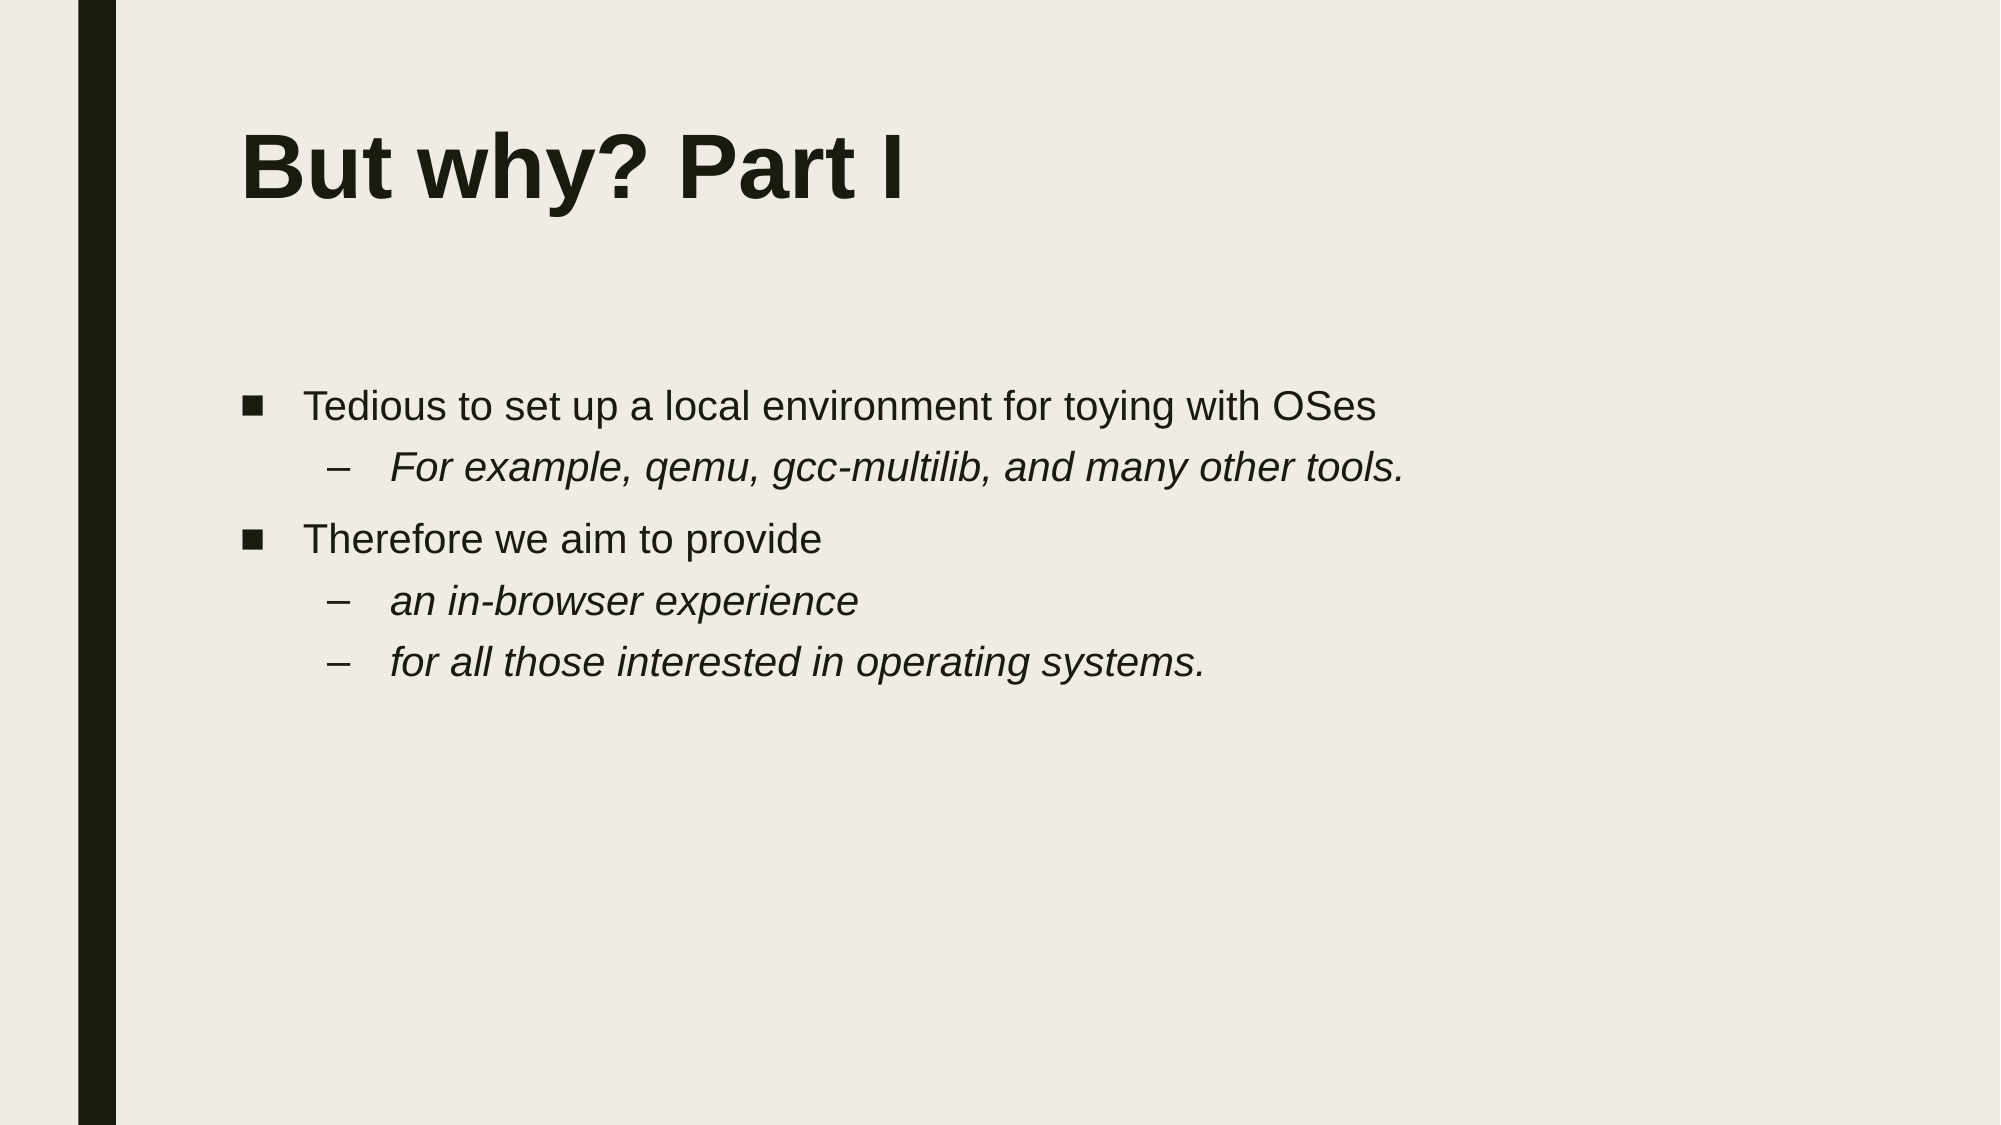

# But why? Part I
Tedious to set up a local environment for toying with OSes
For example, qemu, gcc-multilib, and many other tools.
Therefore we aim to provide
an in-browser experience
for all those interested in operating systems.